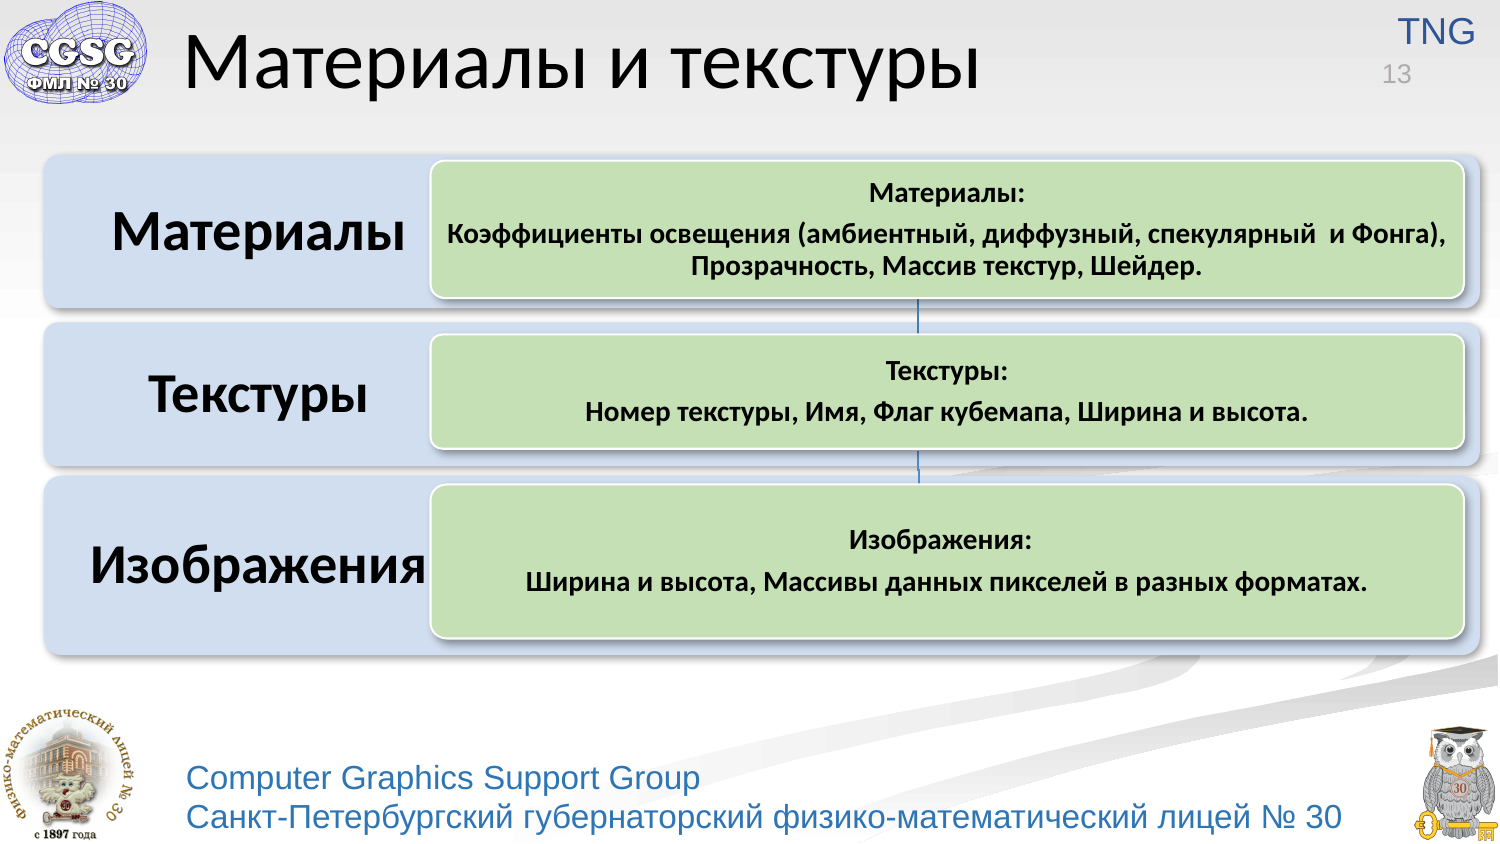

# Материалы и текстуры
Материалы
Материалы:
Коэффициенты освещения (амбиентный, диффузный, спекулярный  и Фонга), Прозрачность, Массив текстур, Шейдер.

Текстуры
Текстуры:
Номер текстуры, Имя, Флаг кубемапа, Ширина и высота.

Изображения
Изображения:
Ширина и высота, Массивы данных пикселей в разных форматах.